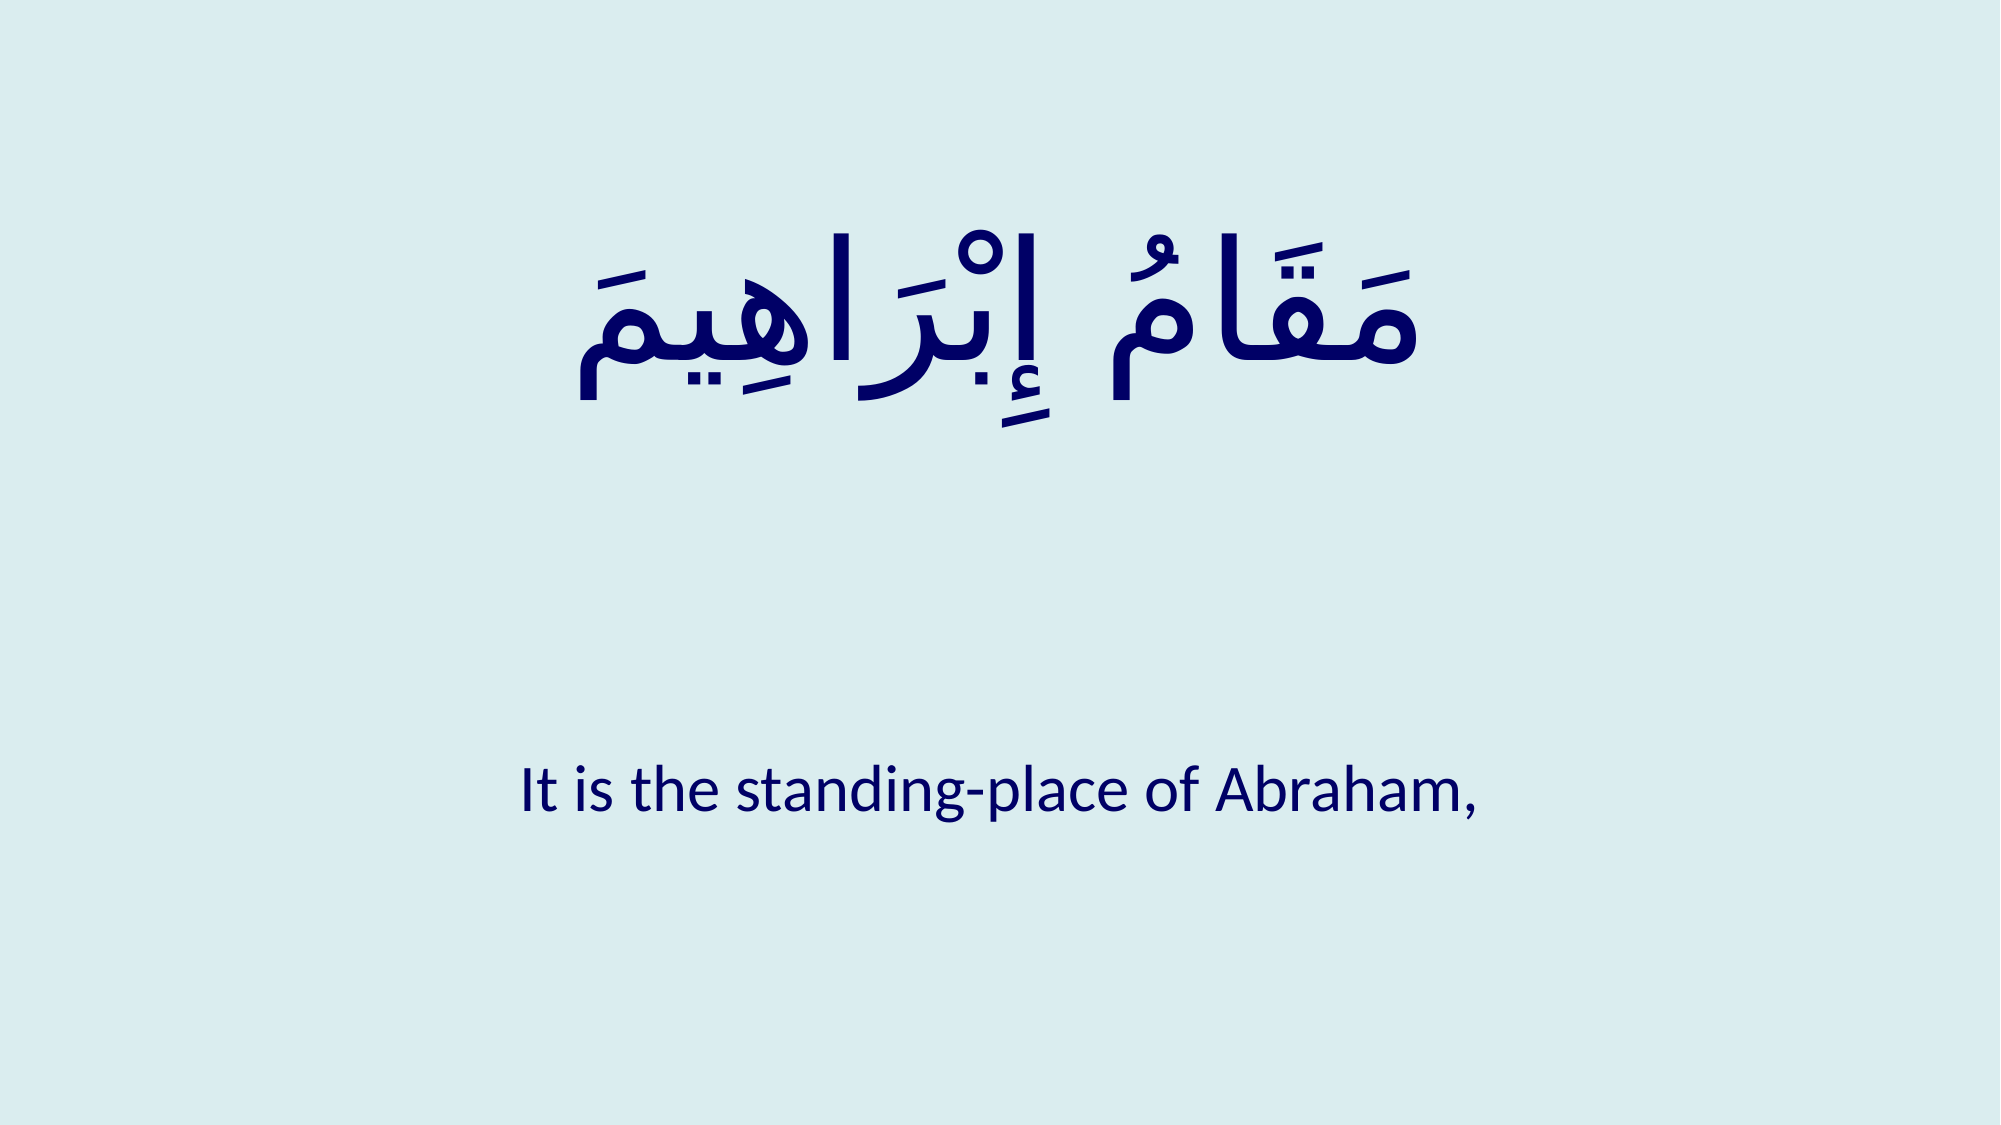

# مَقَامُ إِبْرَاهِيمَ
It is the standing-place of Abraham,